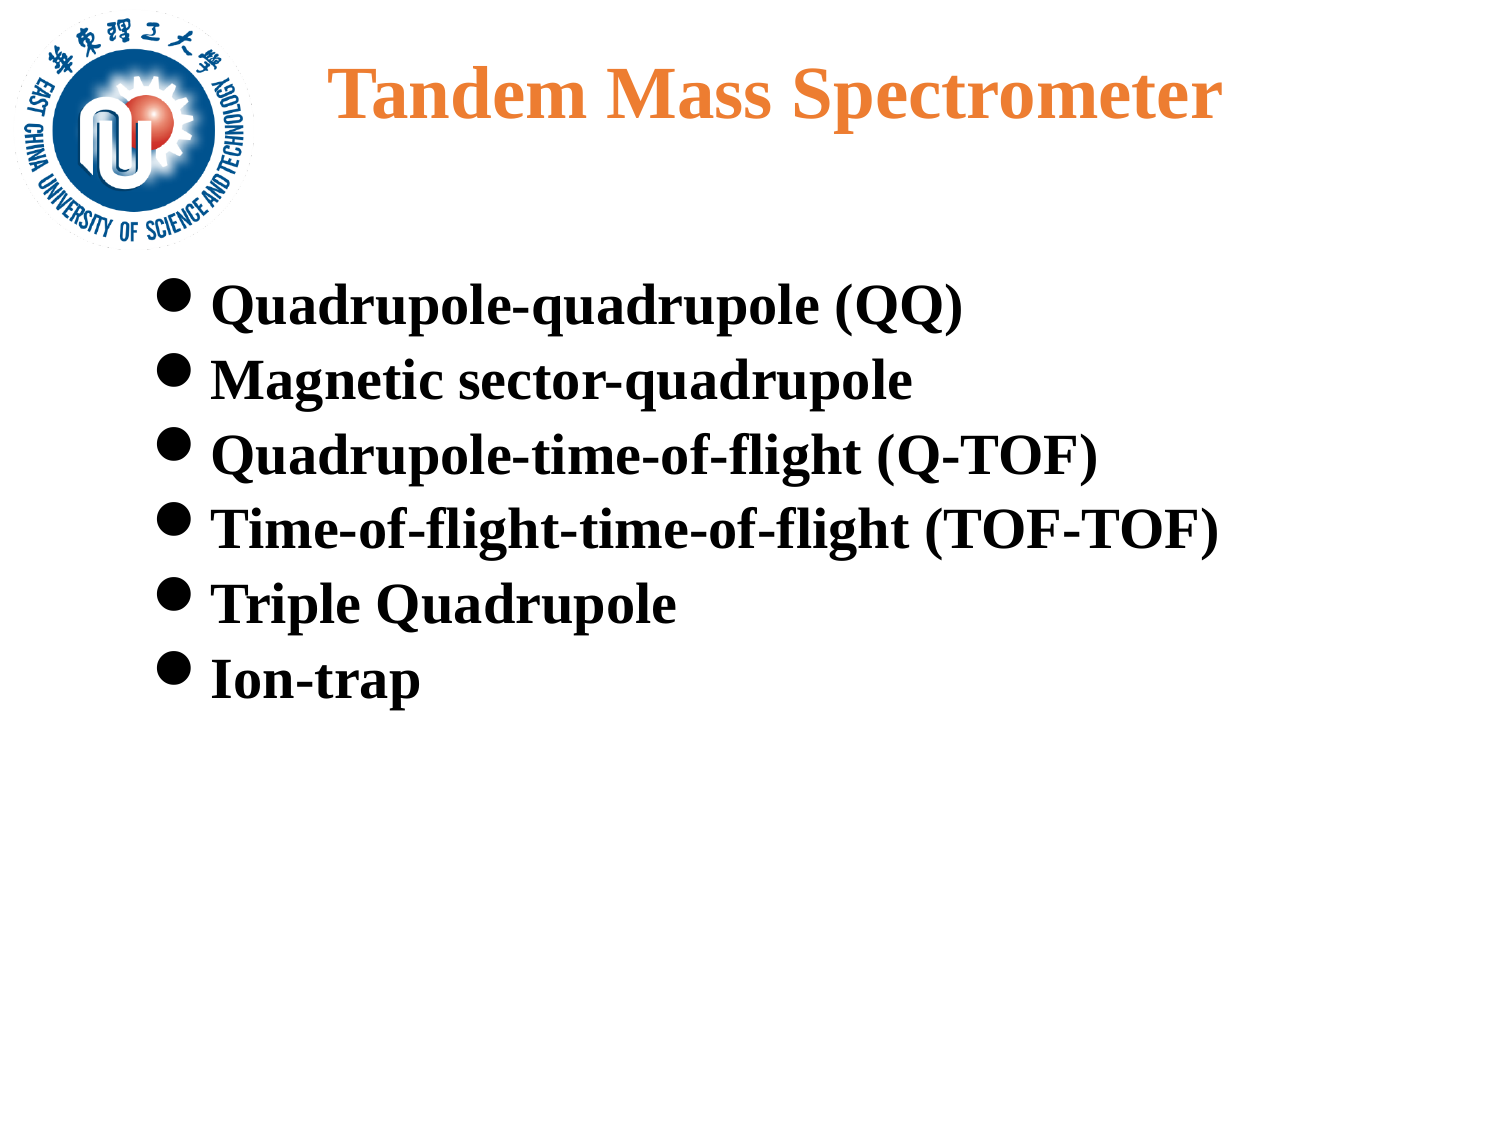

# Tandem Mass Spectrometer
Quadrupole-quadrupole (QQ)
Magnetic sector-quadrupole
Quadrupole-time-of-flight (Q-TOF)
Time-of-flight-time-of-flight (TOF-TOF)
Triple Quadrupole
Ion-trap